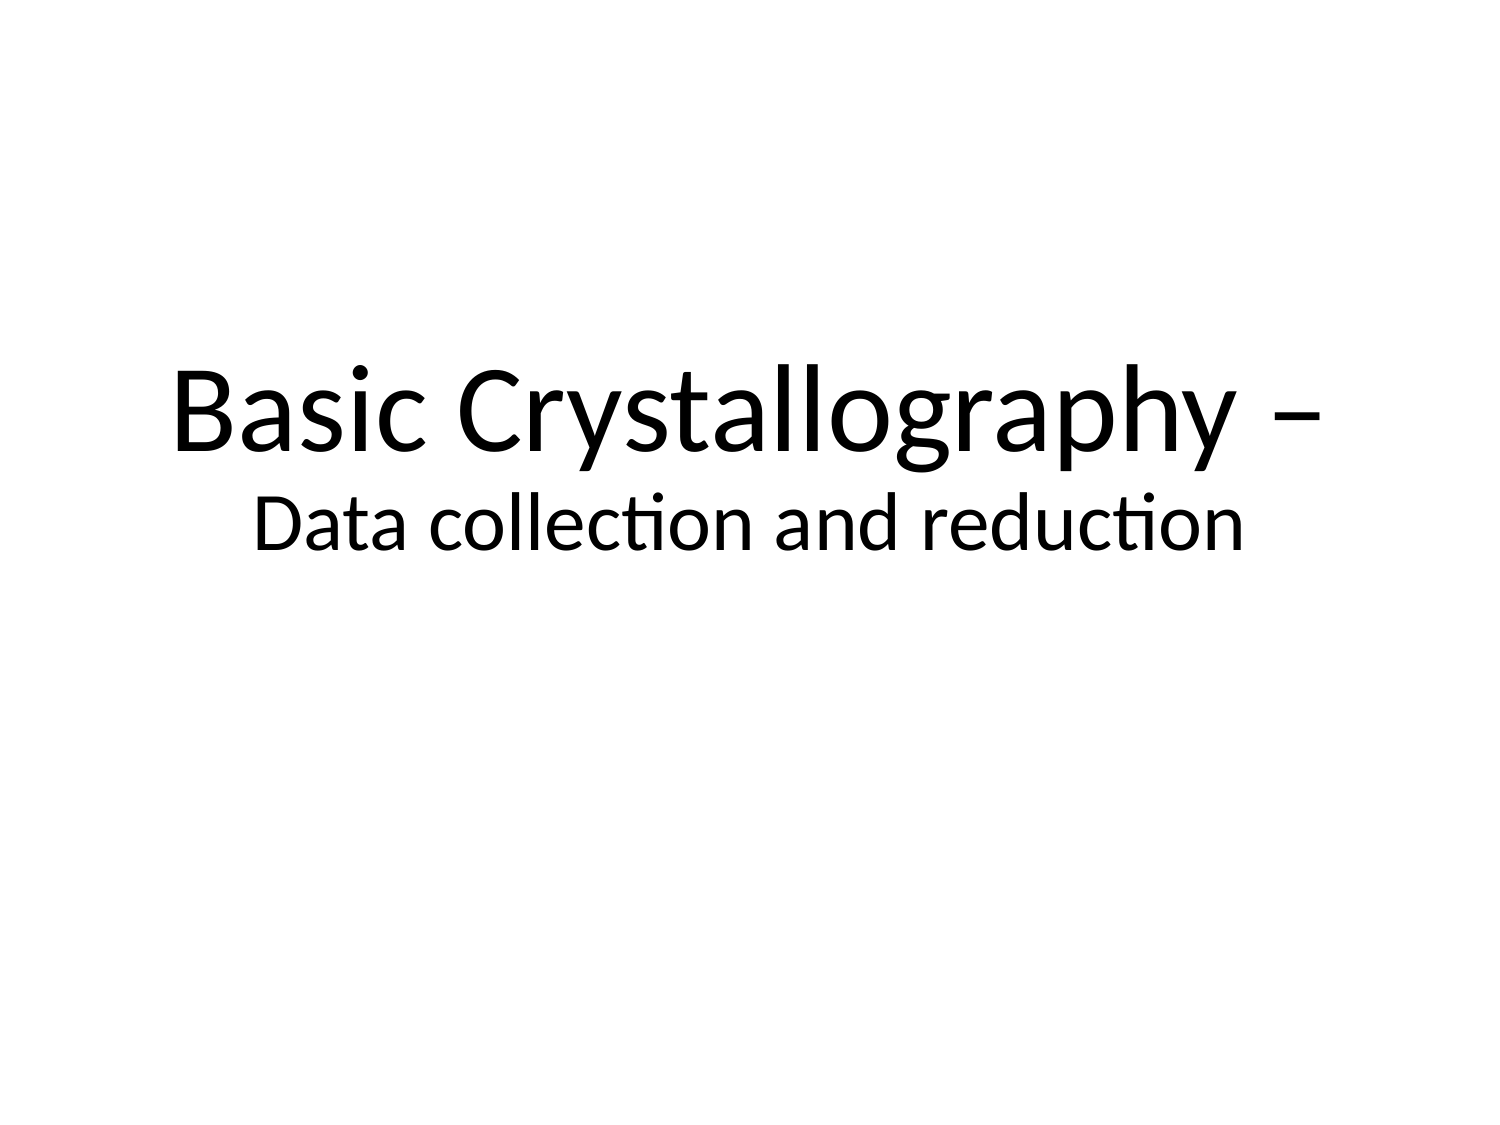

# Basic Crystallography – Data collection and reduction